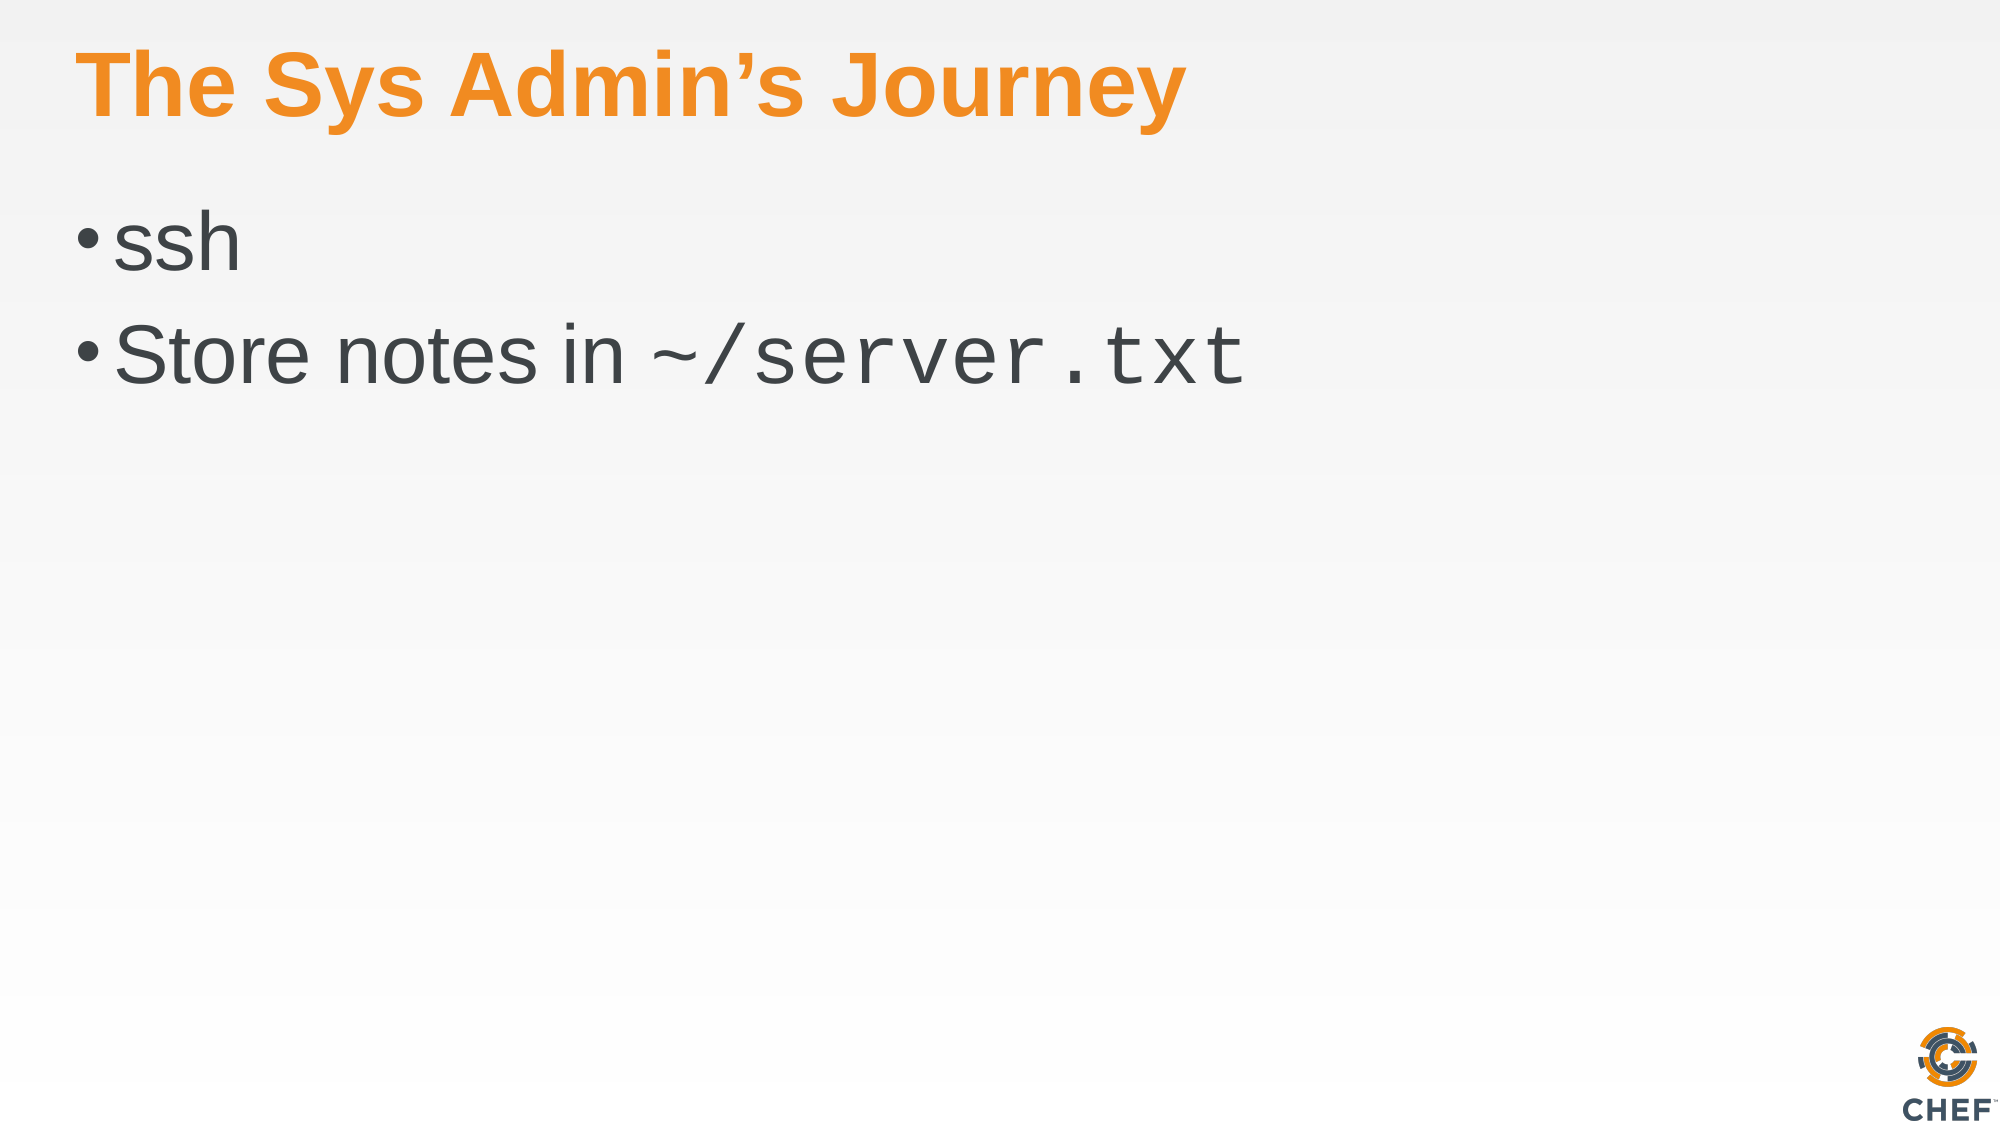

# The Sys Admin’s Journey
ssh
Store notes in ~/server.txt